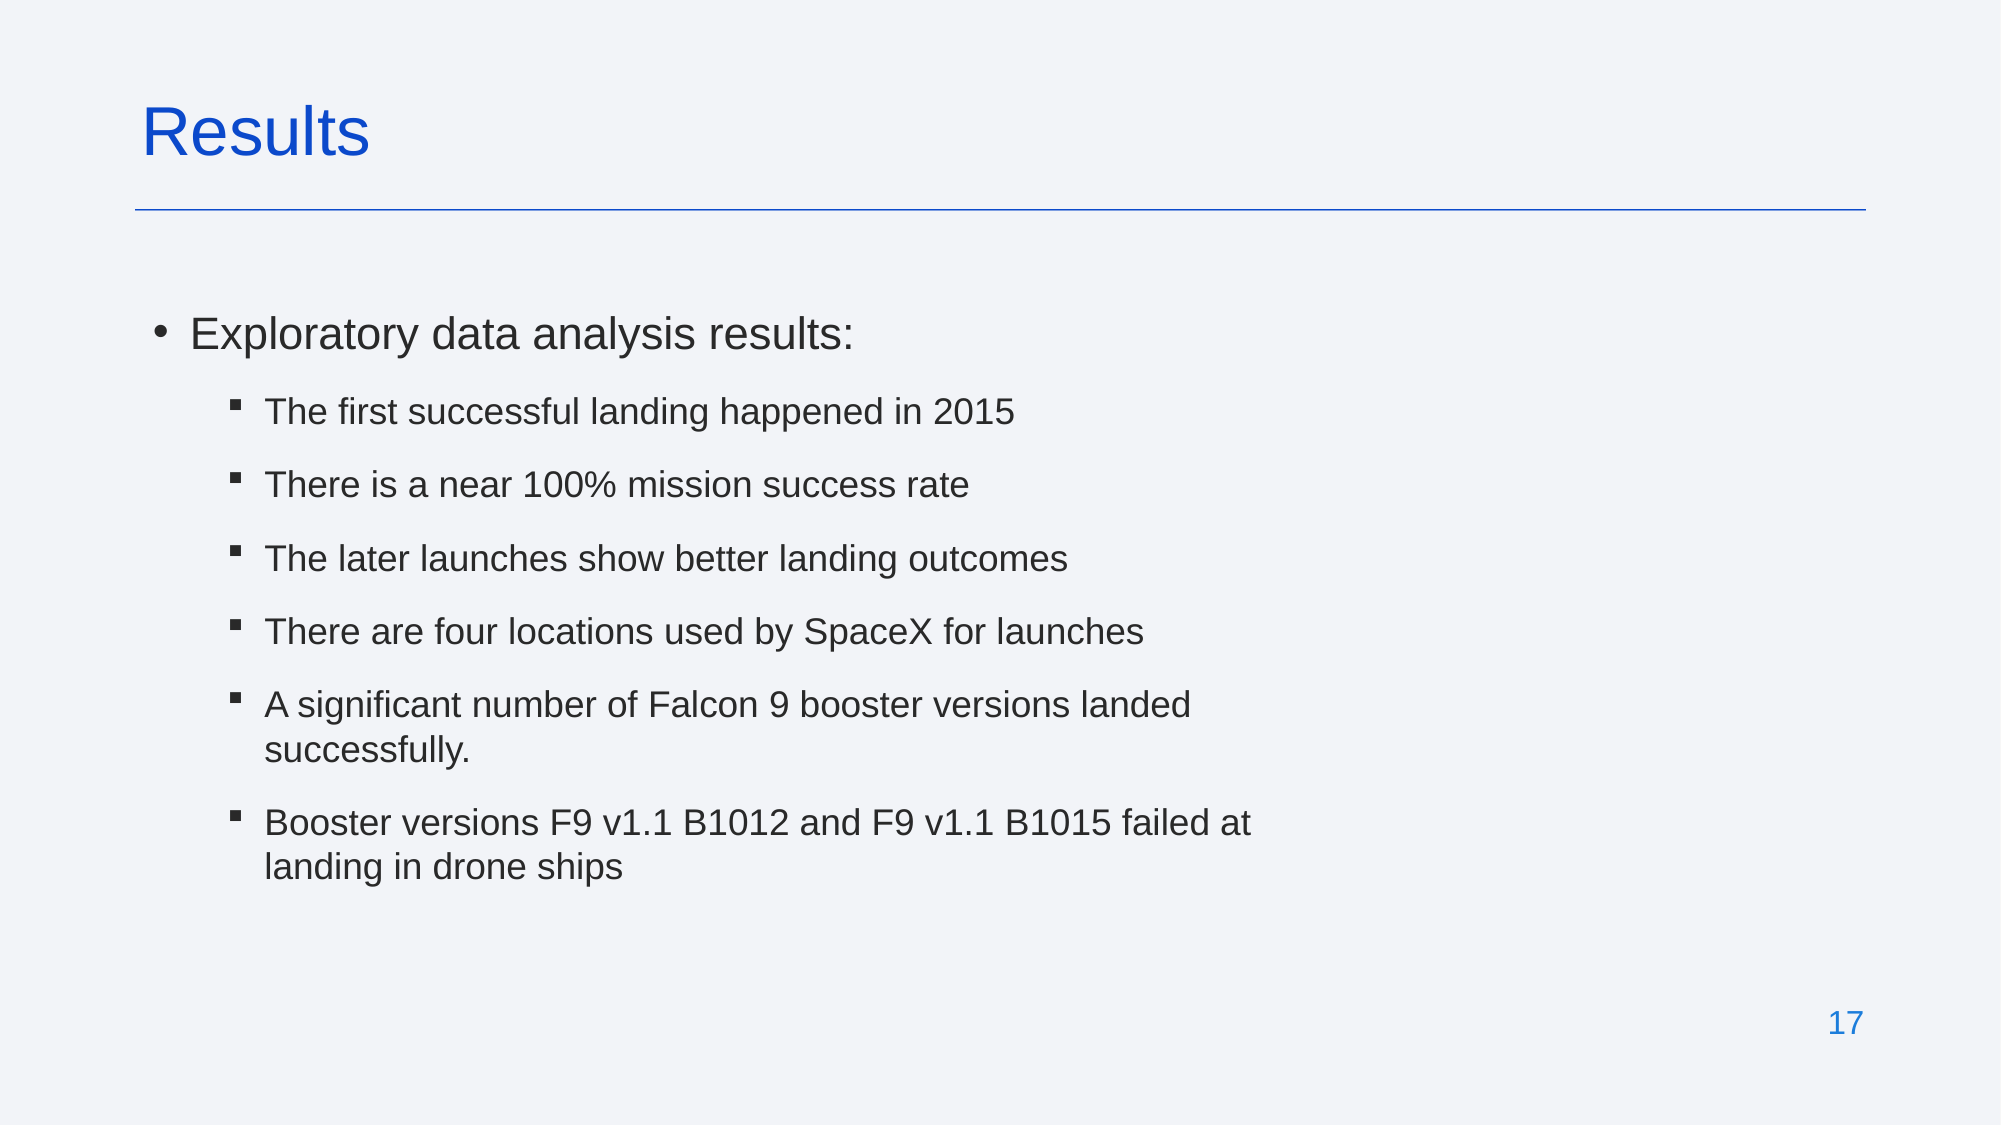

Results
Exploratory data analysis results:
The first successful landing happened in 2015
There is a near 100% mission success rate
The later launches show better landing outcomes
There are four locations used by SpaceX for launches
A significant number of Falcon 9 booster versions landed successfully.
Booster versions F9 v1.1 B1012 and F9 v1.1 B1015 failed at landing in drone ships

17